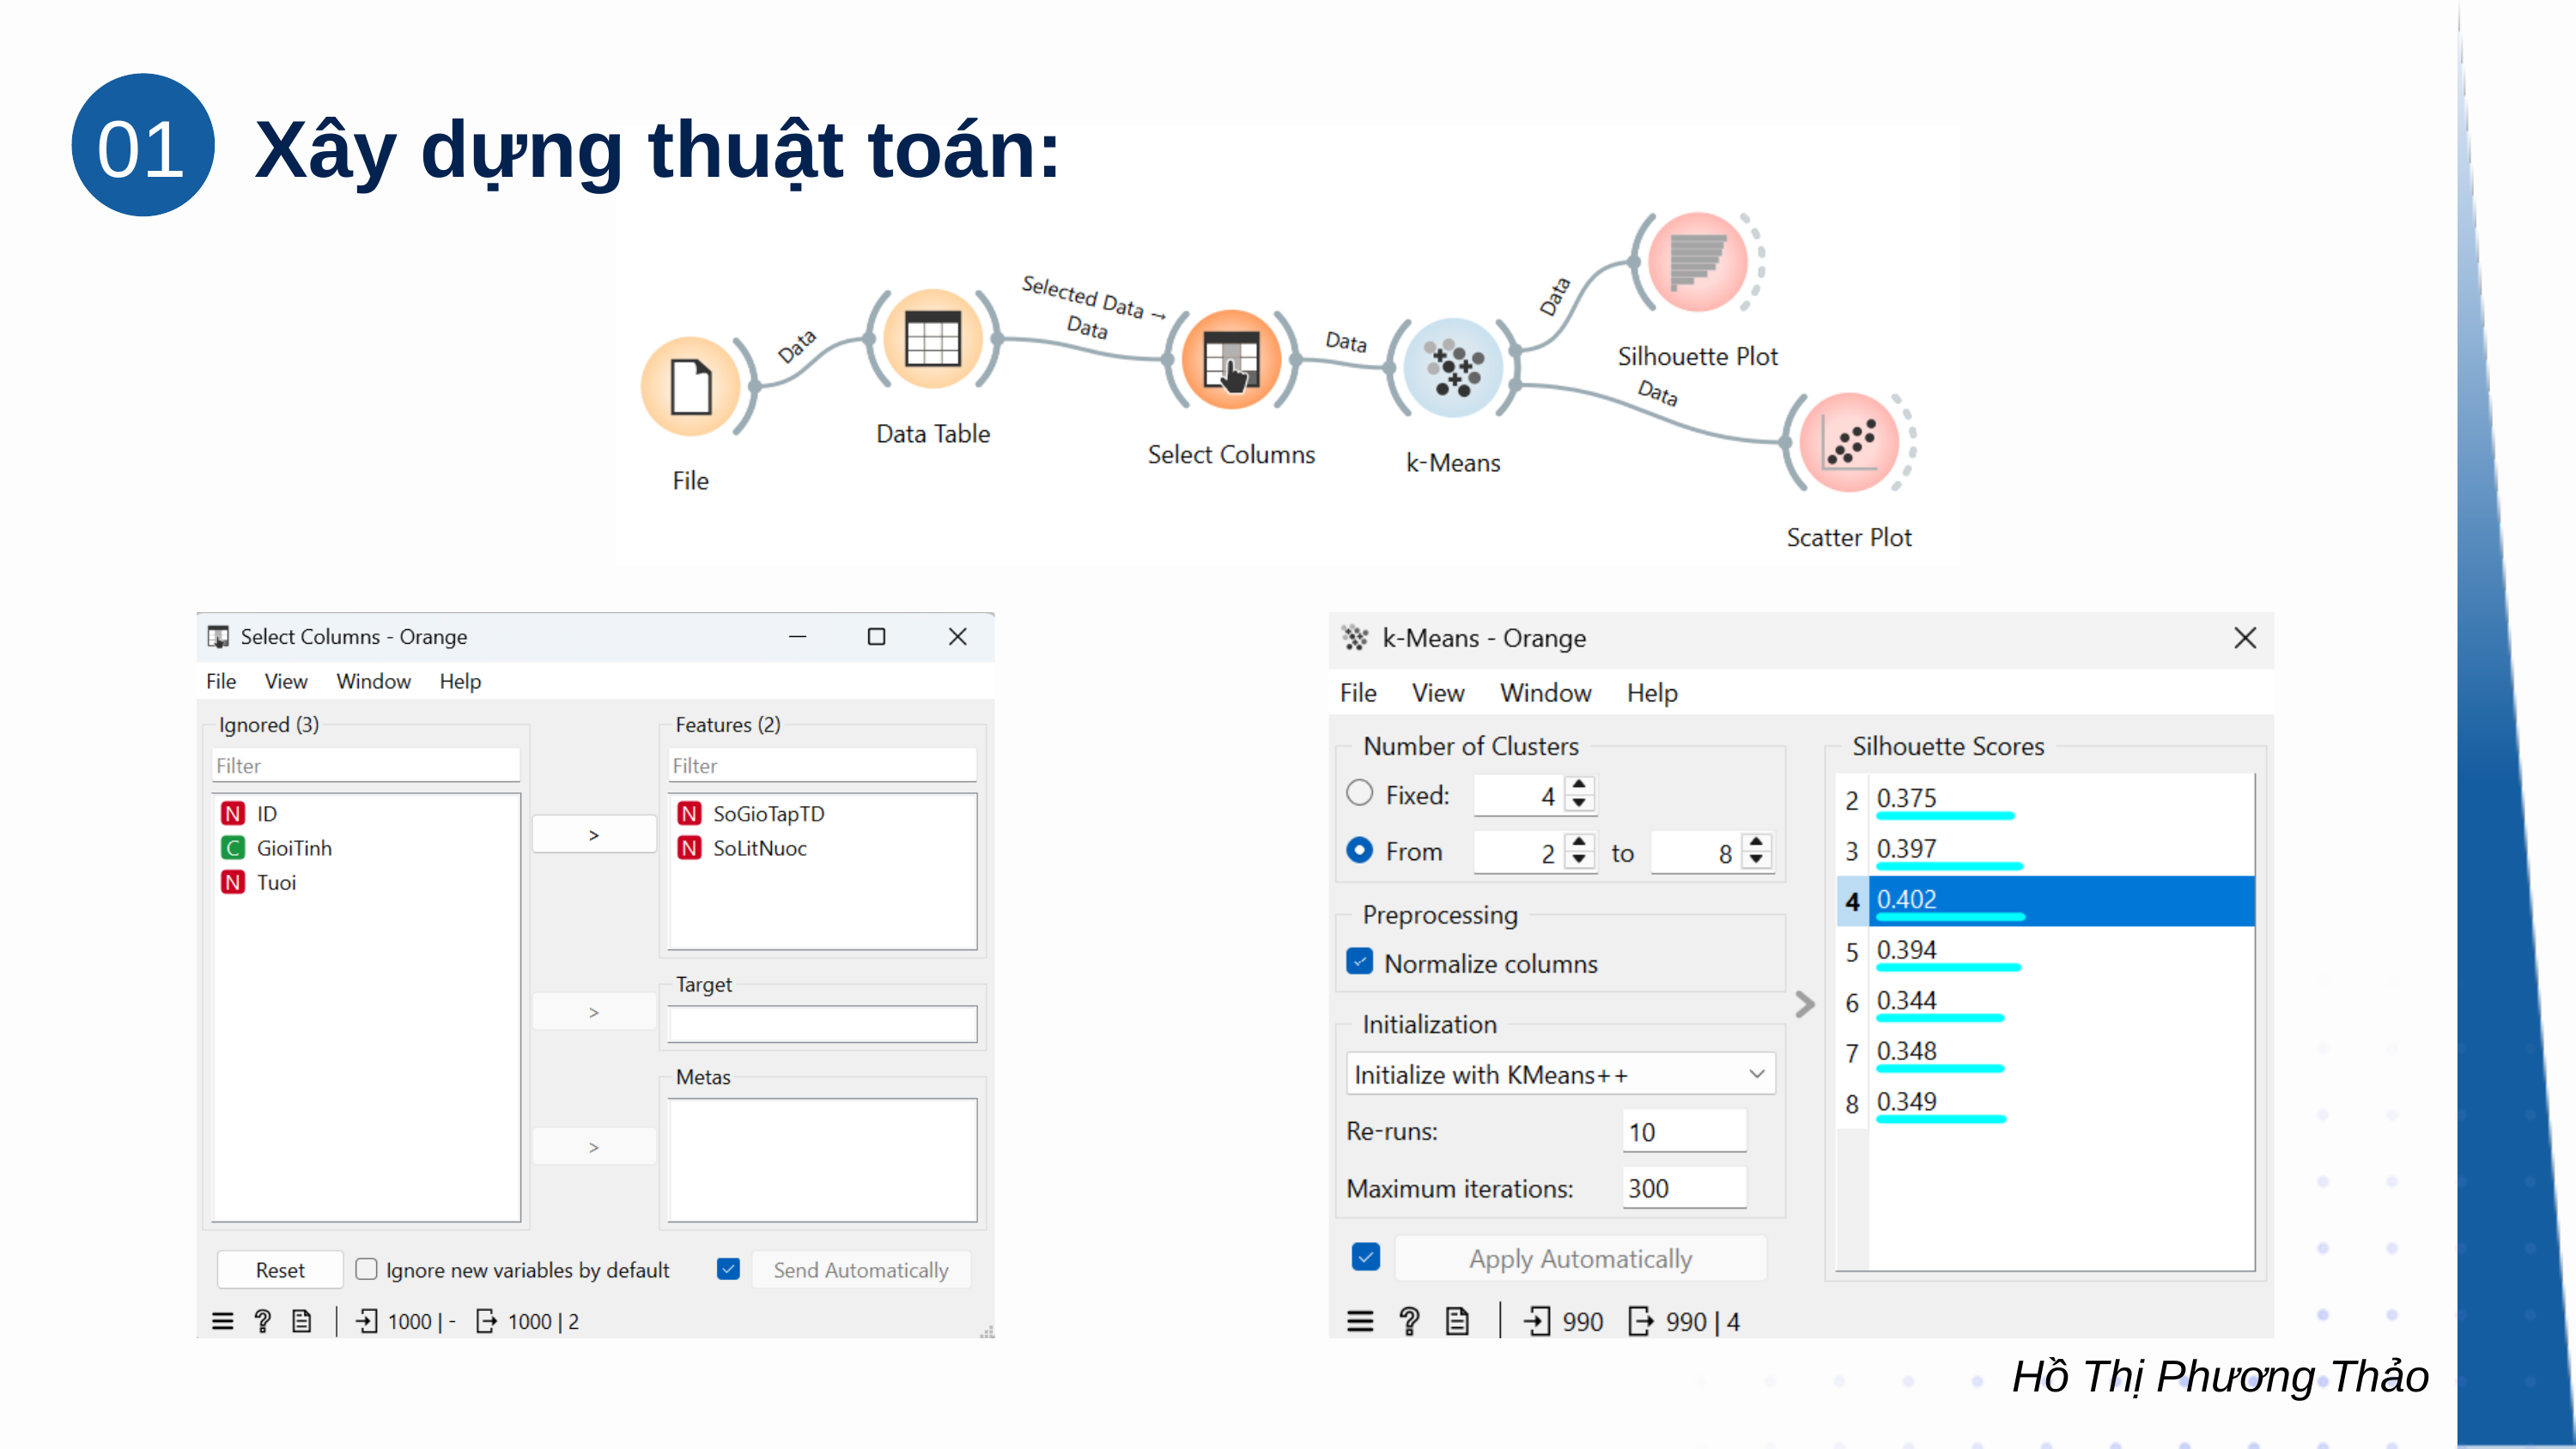

01
Xây dựng thuật toán:

Hồ Thị Phương Thảo